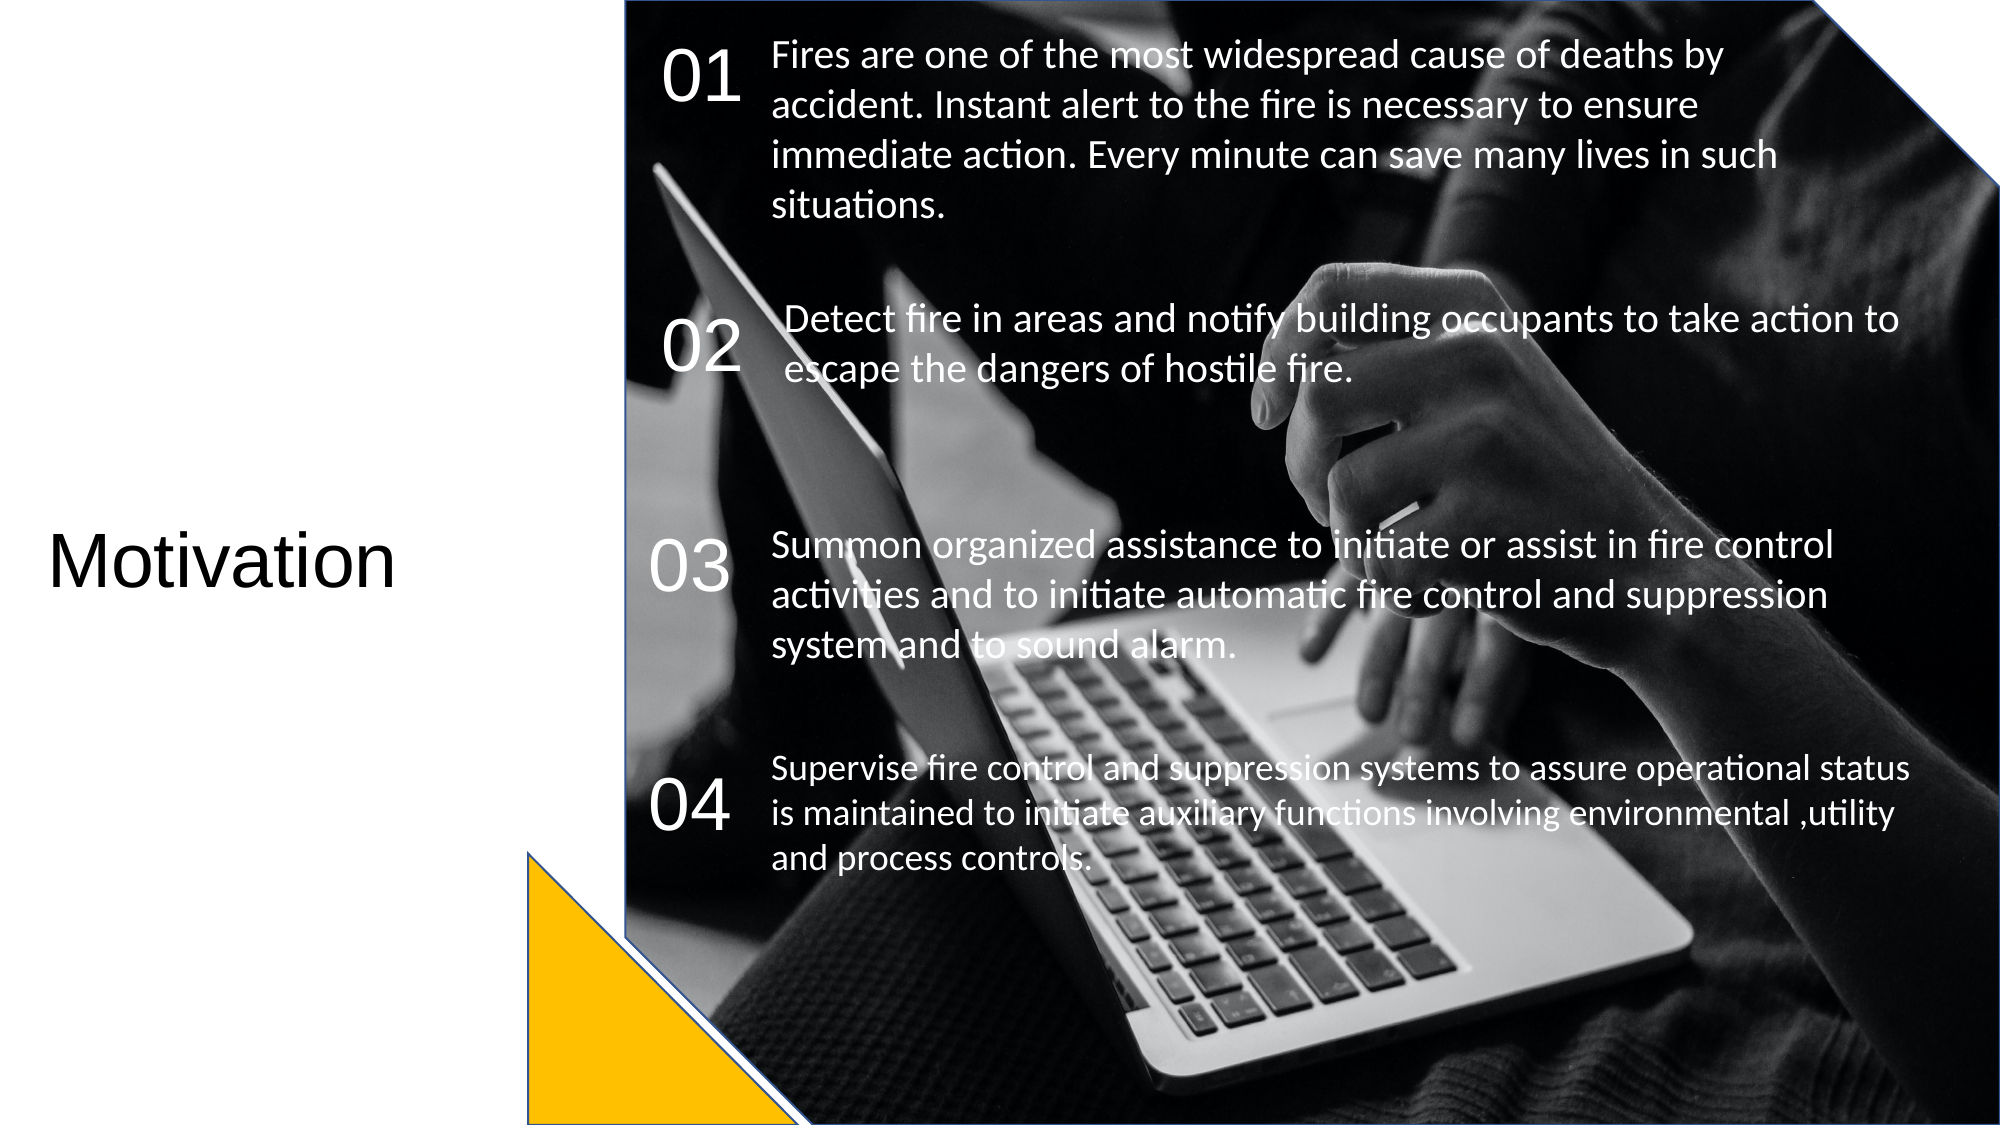

01
Fires are one of the most widespread cause of deaths by accident. Instant alert to the fire is necessary to ensure immediate action. Every minute can save many lives in such situations.
Detect fire in areas and notify building occupants to take action to escape the dangers of hostile fire.
02
# Motivation
Summon organized assistance to initiate or assist in fire control activities and to initiate automatic fire control and suppression system and to sound alarm.
03
Supervise fire control and suppression systems to assure operational status is maintained to initiate auxiliary functions involving environmental ,utility and process controls.
04